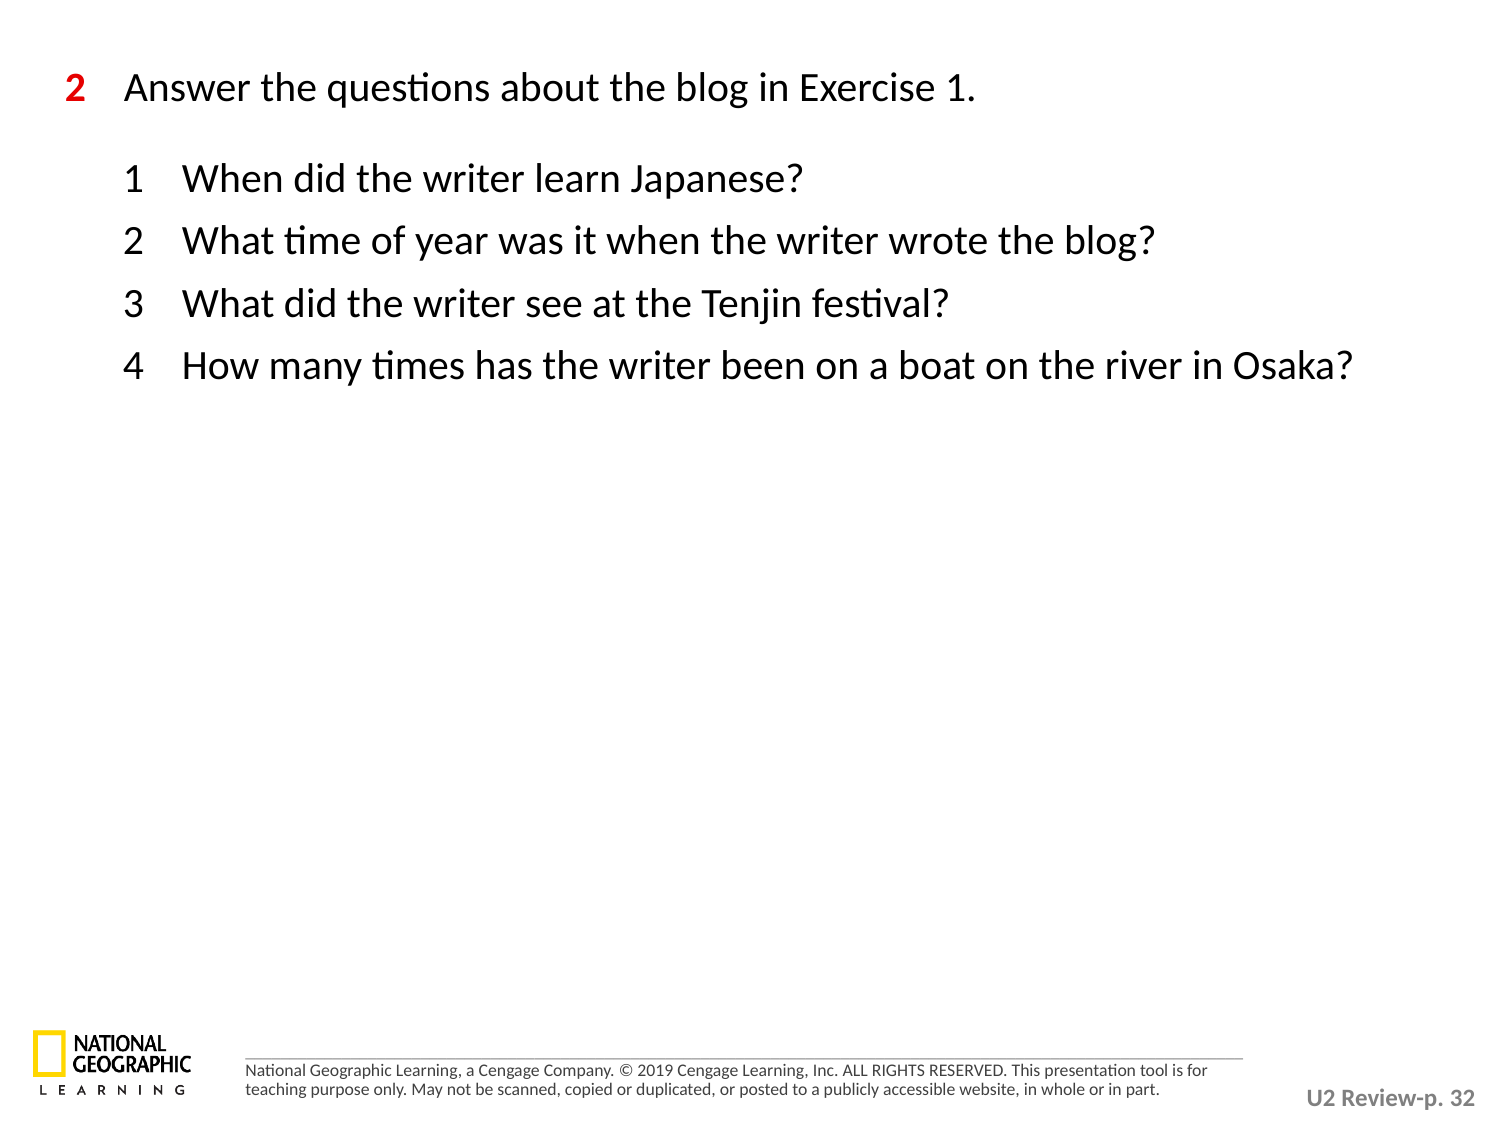

2 	Answer the questions about the blog in Exercise 1.
1 	When did the writer learn Japanese?
2 	What time of year was it when the writer wrote the blog?
3 	What did the writer see at the Tenjin festival?
4 	How many times has the writer been on a boat on the river in Osaka?
U2 Review-p. 32